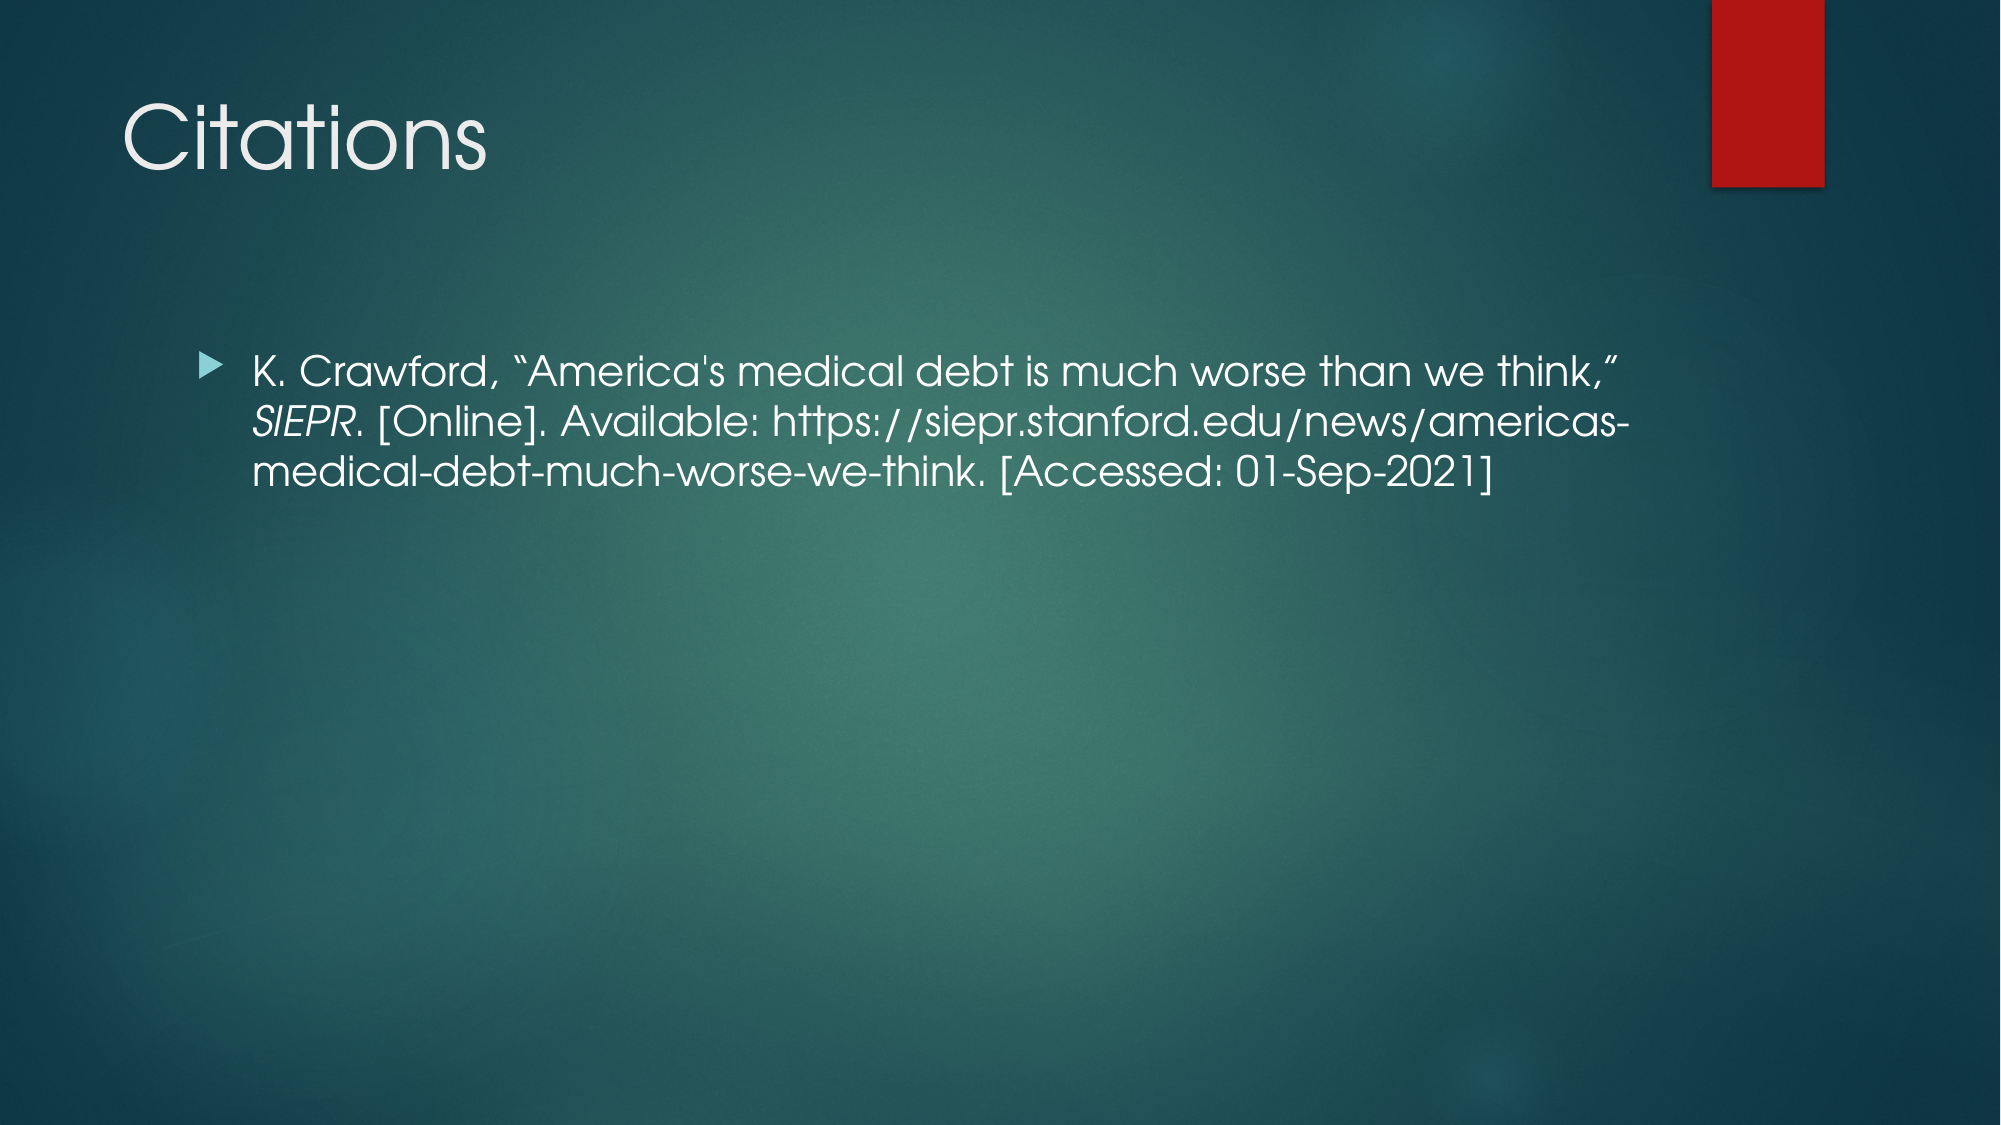

# Citations
K. Crawford, “America's medical debt is much worse than we think,” SIEPR. [Online]. Available: https://siepr.stanford.edu/news/americas-medical-debt-much-worse-we-think. [Accessed: 01-Sep-2021]